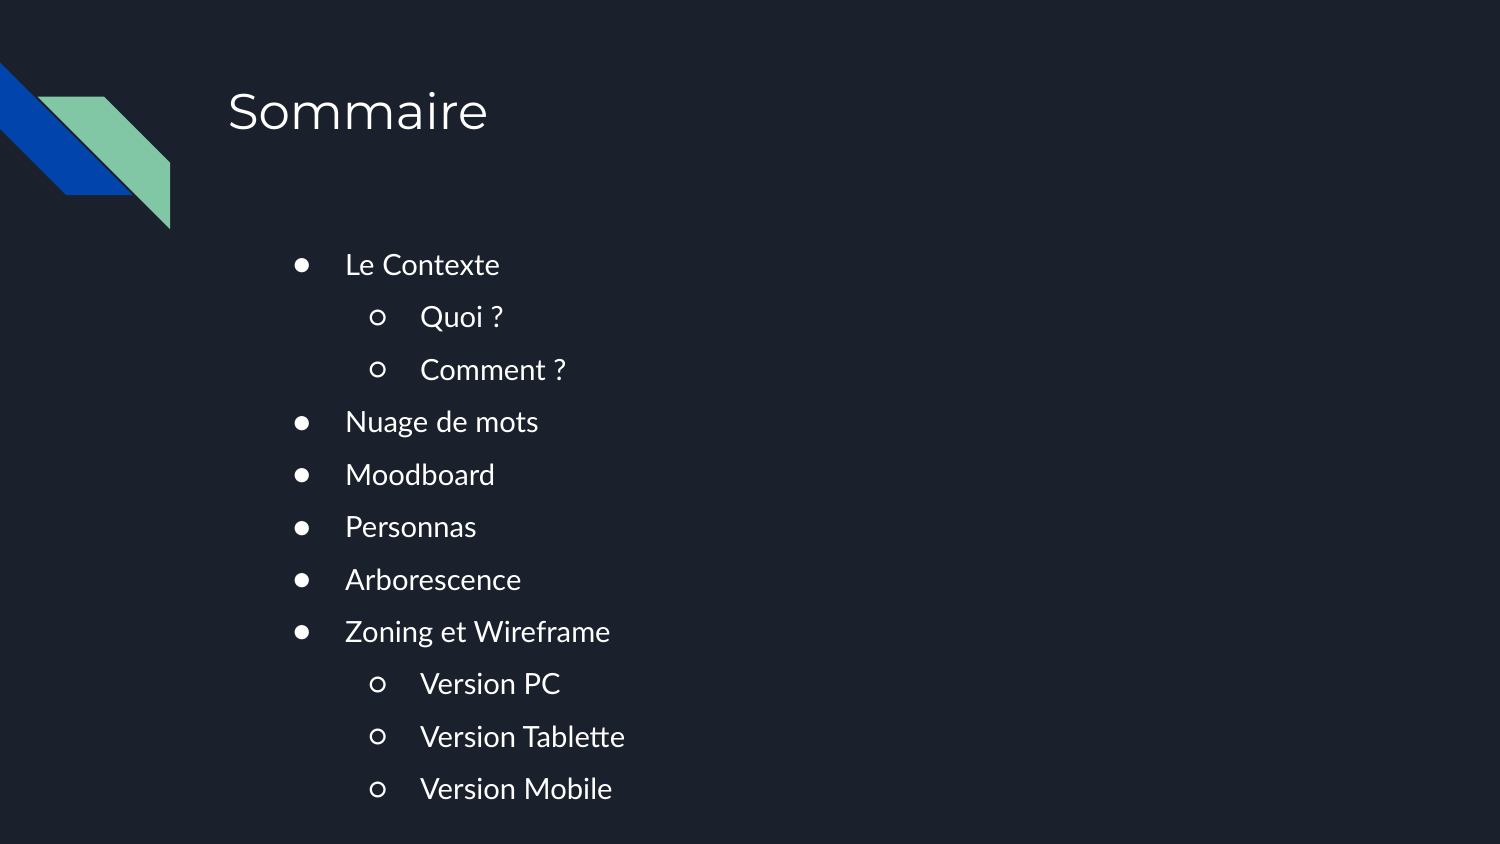

# Sommaire
Le Contexte
Quoi ?
Comment ?
Nuage de mots
Moodboard
Personnas
Arborescence
Zoning et Wireframe
Version PC
Version Tablette
Version Mobile